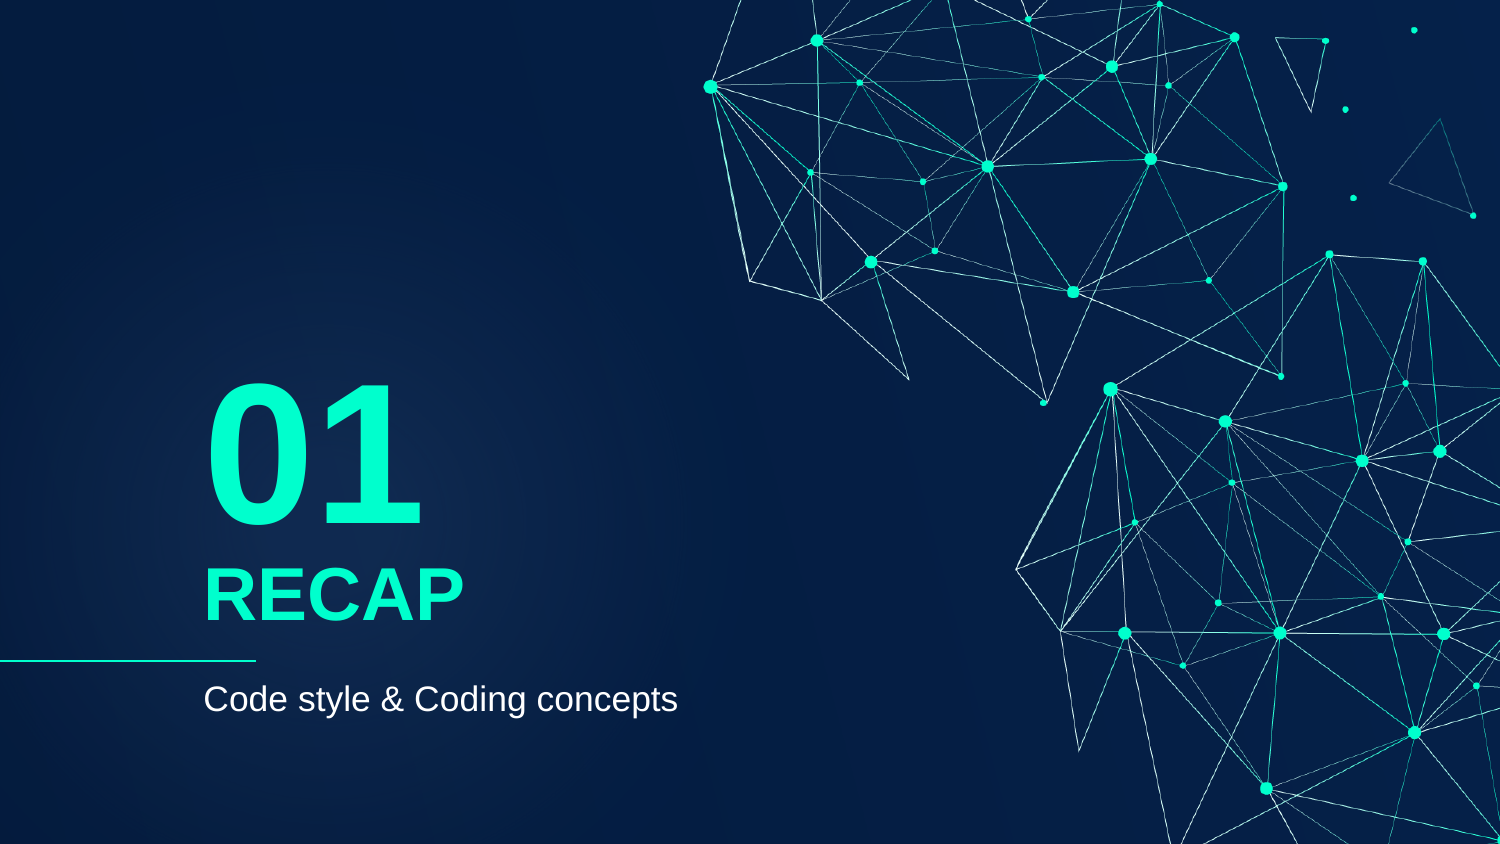

01
# RECAP
Code style & Coding concepts